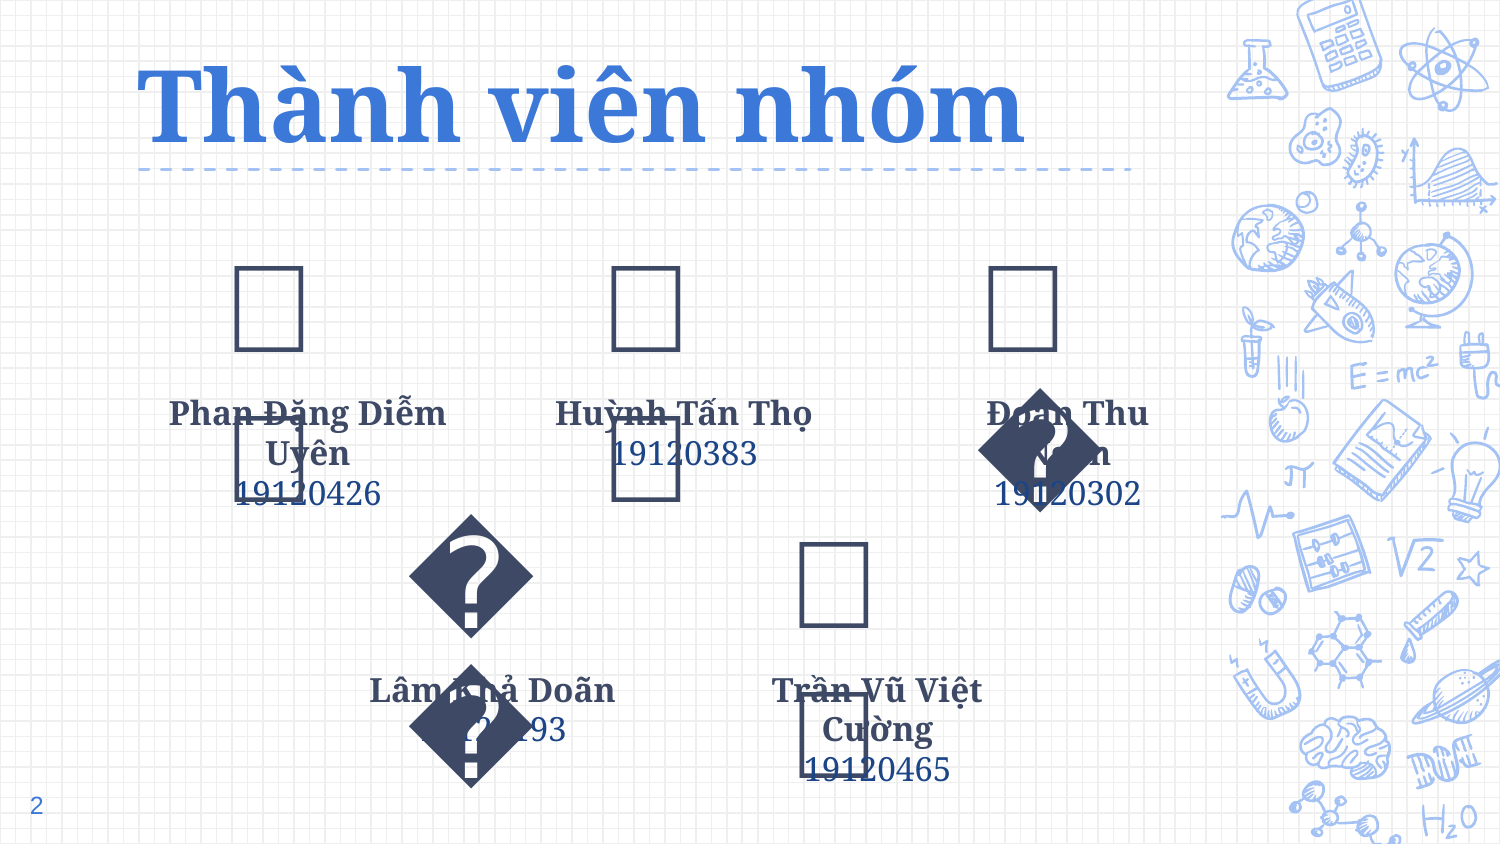

# Thành viên nhóm
👩
👩
👦
Huỳnh Tấn Thọ
19120383

Phan Đặng Diễm Uyên
19120426

Đoàn Thu Ngân
19120302

👦
👦
Trần Vũ Việt Cường
19120465

Lâm Khả Doãn
19120193

2